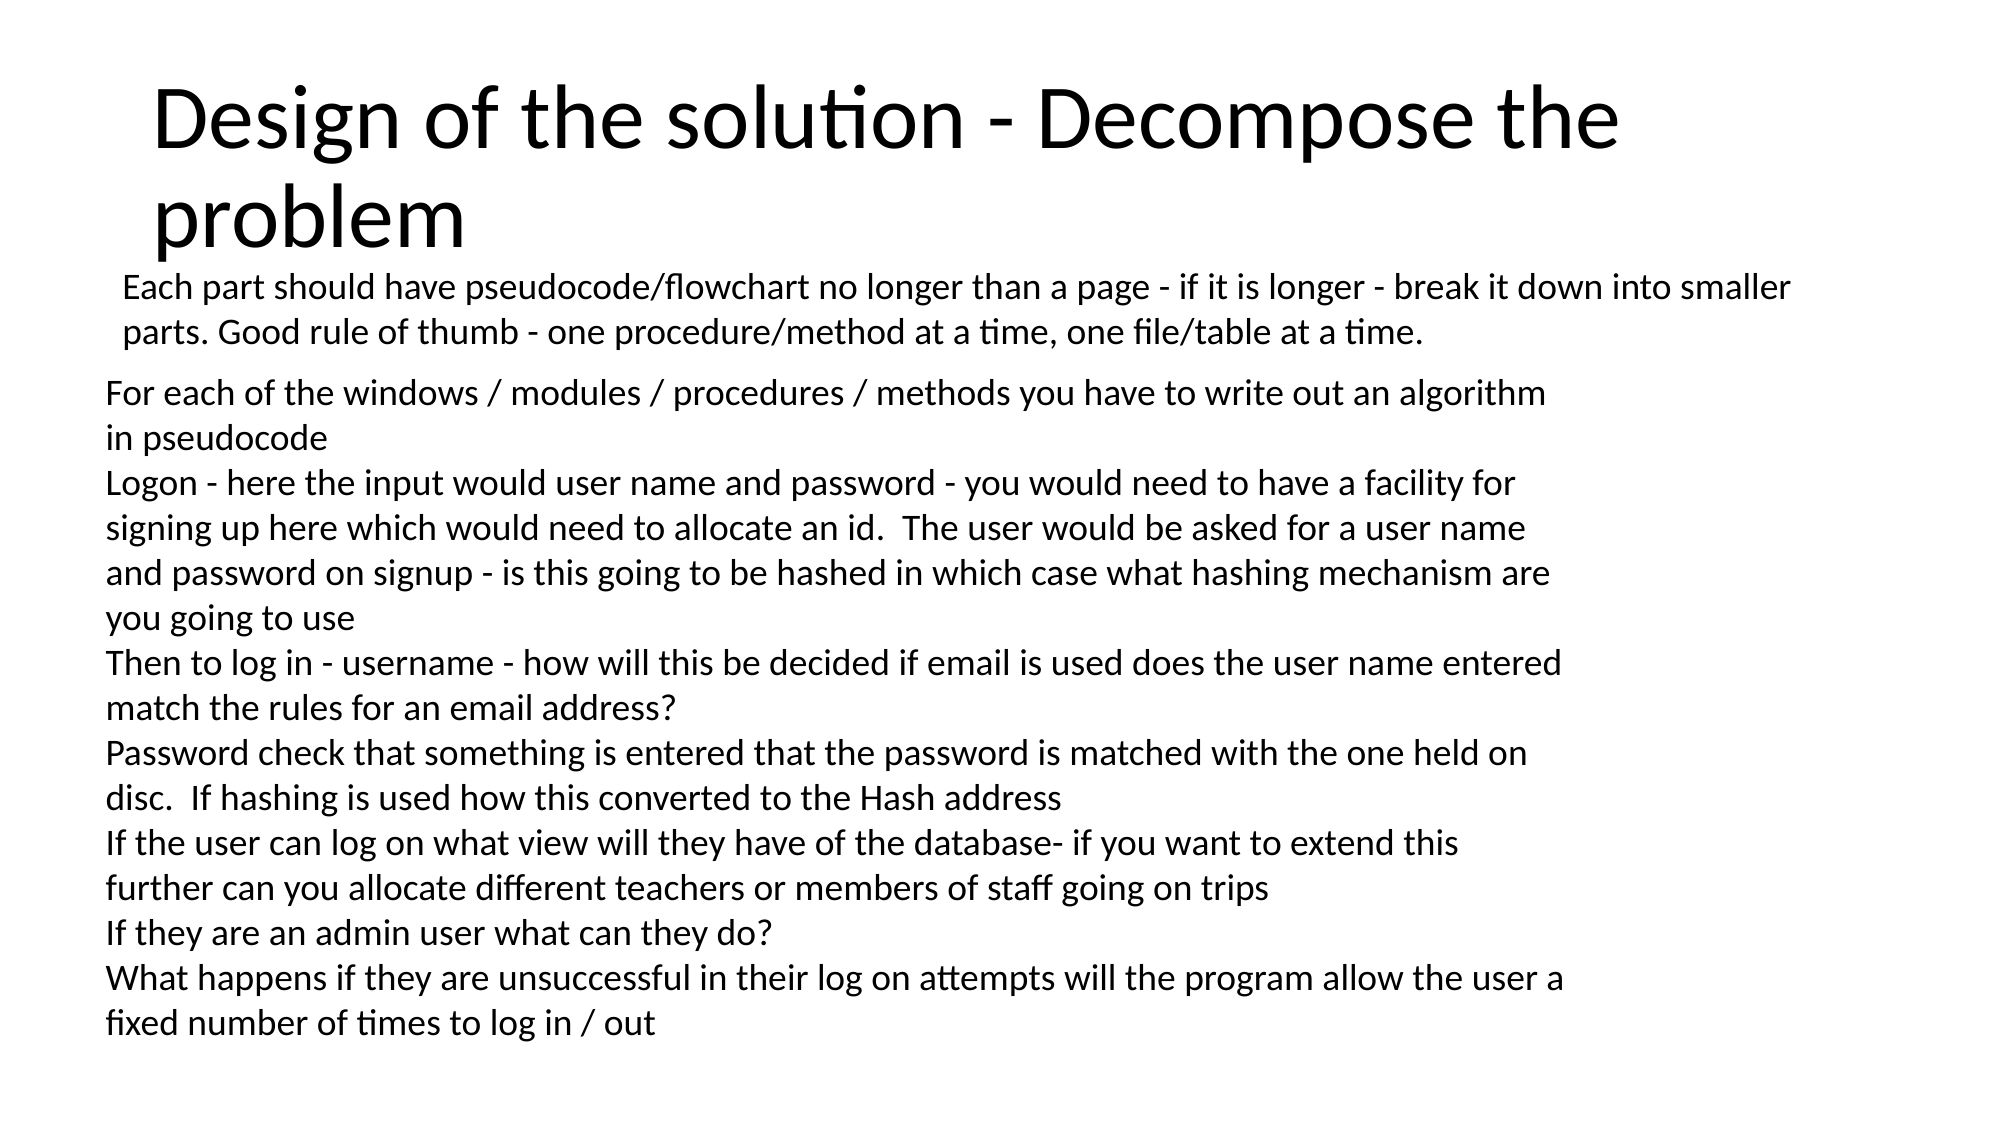

# Design of the solution - Decompose the problem
Each part should have pseudocode/flowchart no longer than a page - if it is longer - break it down into smaller parts. Good rule of thumb - one procedure/method at a time, one file/table at a time.
For each of the windows / modules / procedures / methods you have to write out an algorithm in pseudocode
Logon - here the input would user name and password - you would need to have a facility for signing up here which would need to allocate an id.  The user would be asked for a user name and password on signup - is this going to be hashed in which case what hashing mechanism are you going to use
Then to log in - username - how will this be decided if email is used does the user name entered match the rules for an email address?
Password check that something is entered that the password is matched with the one held on disc.  If hashing is used how this converted to the Hash address
If the user can log on what view will they have of the database- if you want to extend this further can you allocate different teachers or members of staff going on trips
If they are an admin user what can they do?
What happens if they are unsuccessful in their log on attempts will the program allow the user a fixed number of times to log in / out